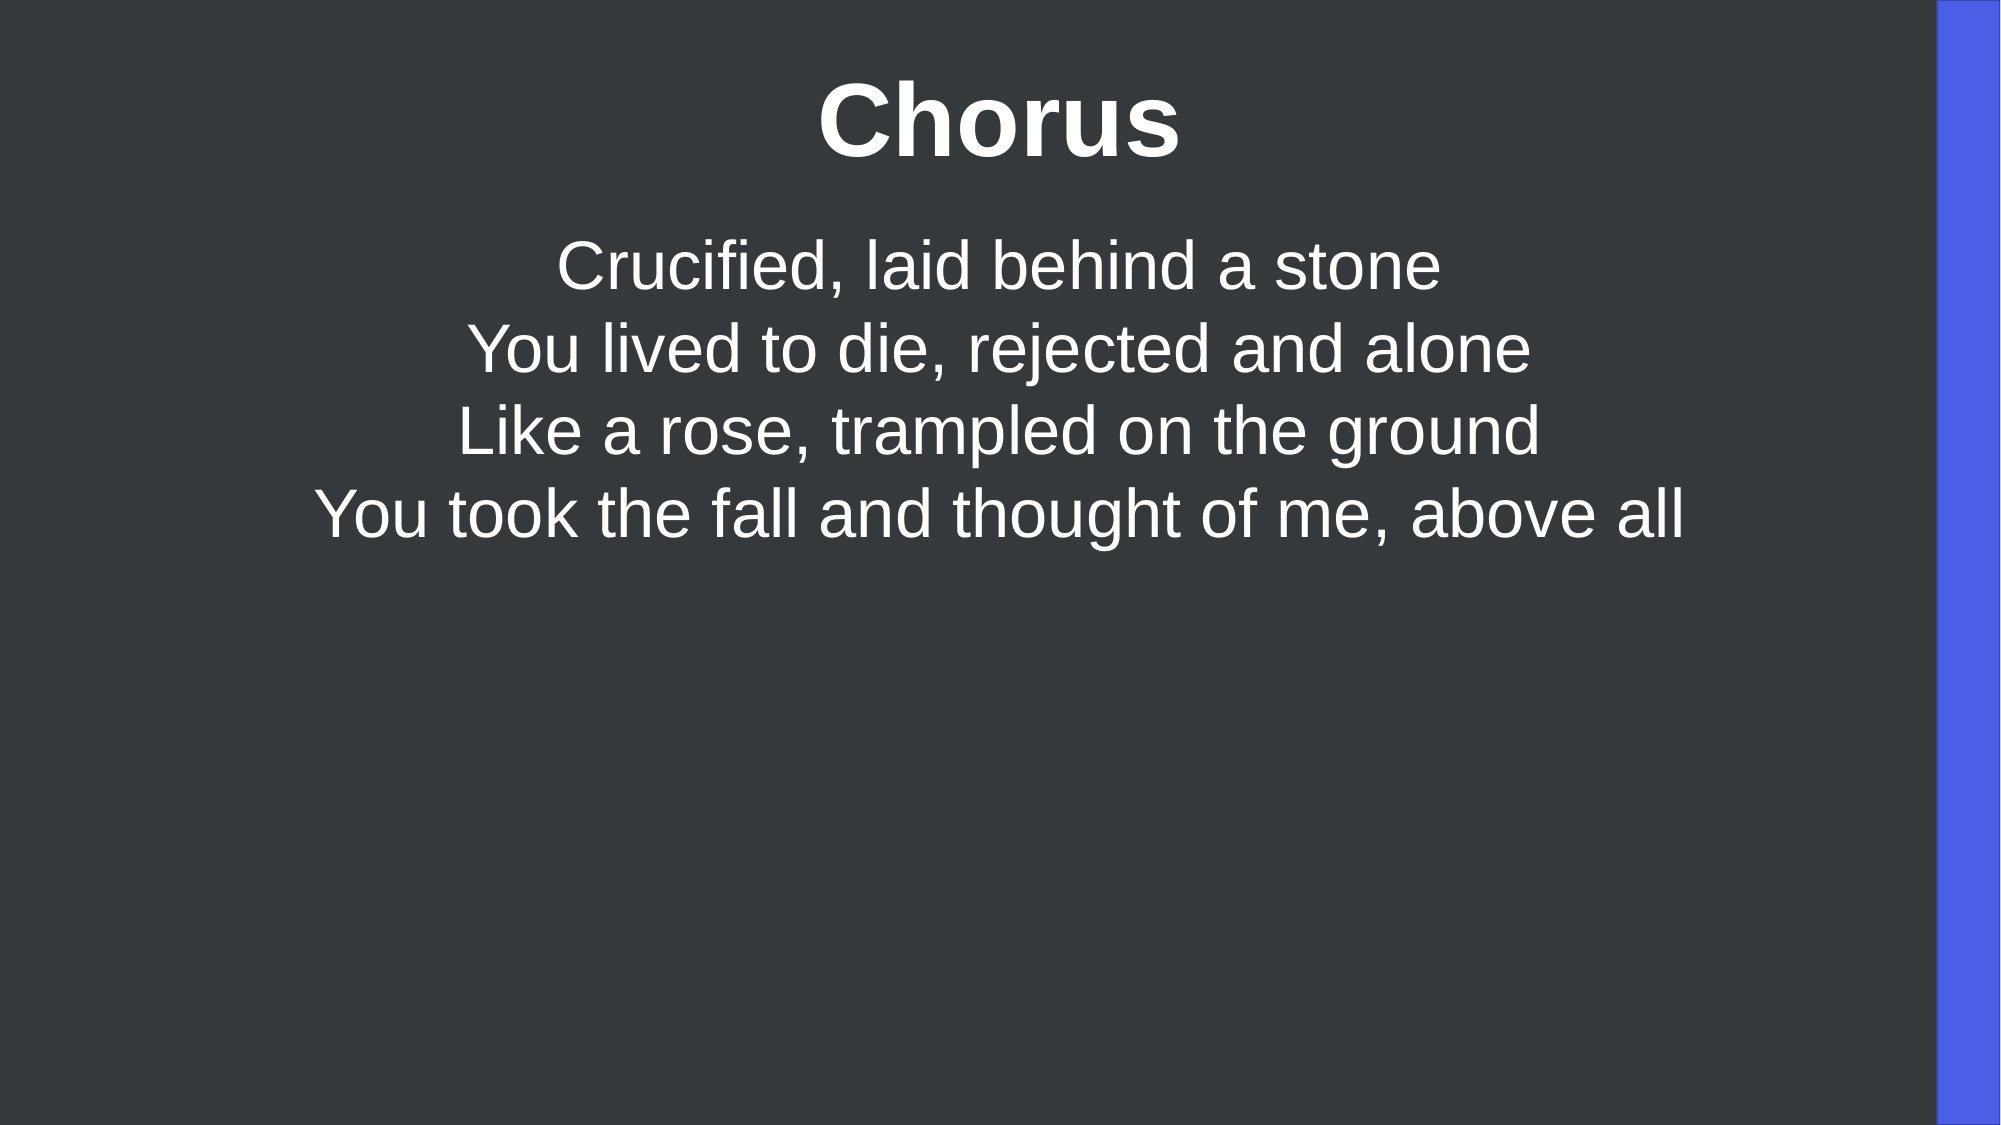

Chorus
Crucified, laid behind a stone
You lived to die, rejected and alone
Like a rose, trampled on the ground
You took the fall and thought of me, above all